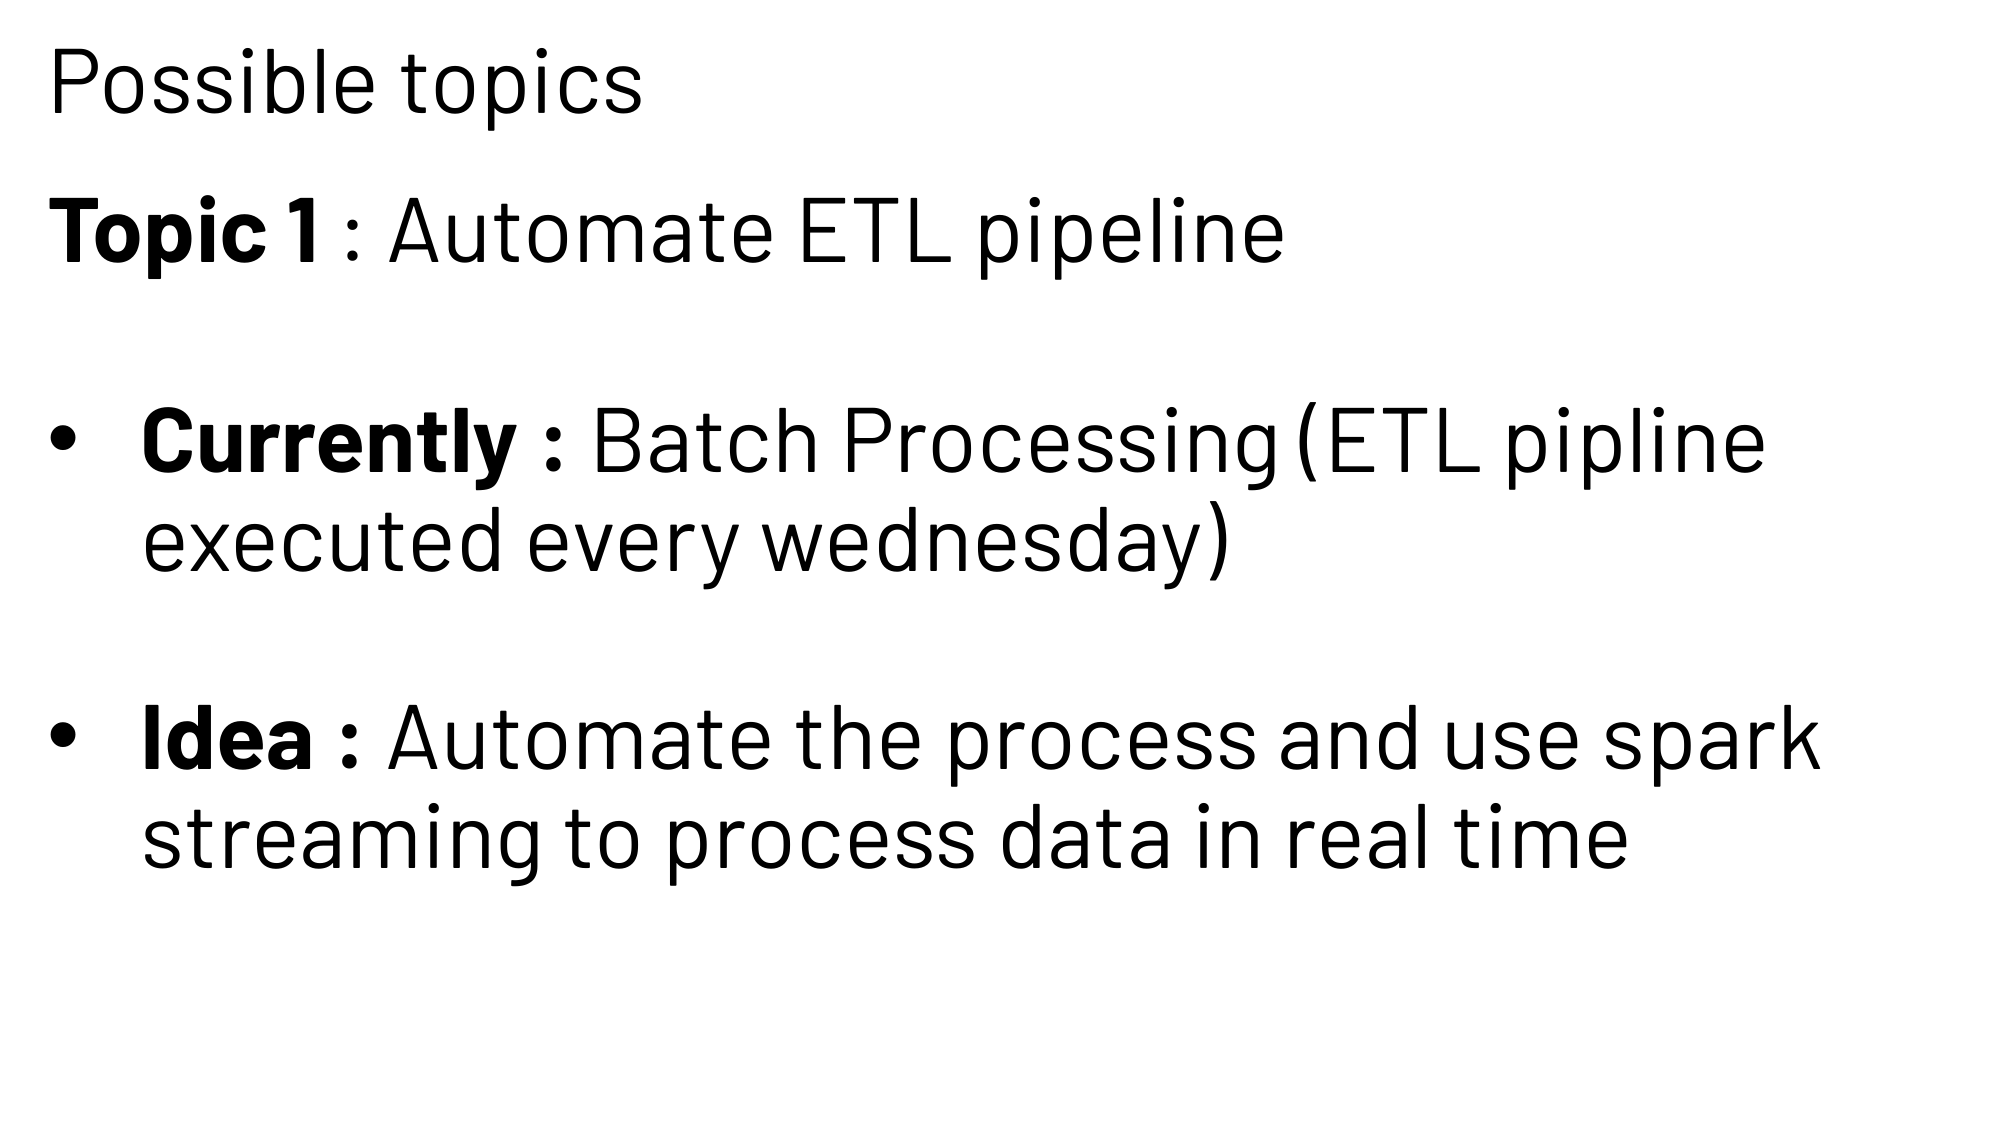

# Possible topics
Topic 1 : Automate ETL pipeline
Currently : Batch Processing (ETL pipline executed every wednesday)

Idea : Automate the process and use spark streaming to process data in real time